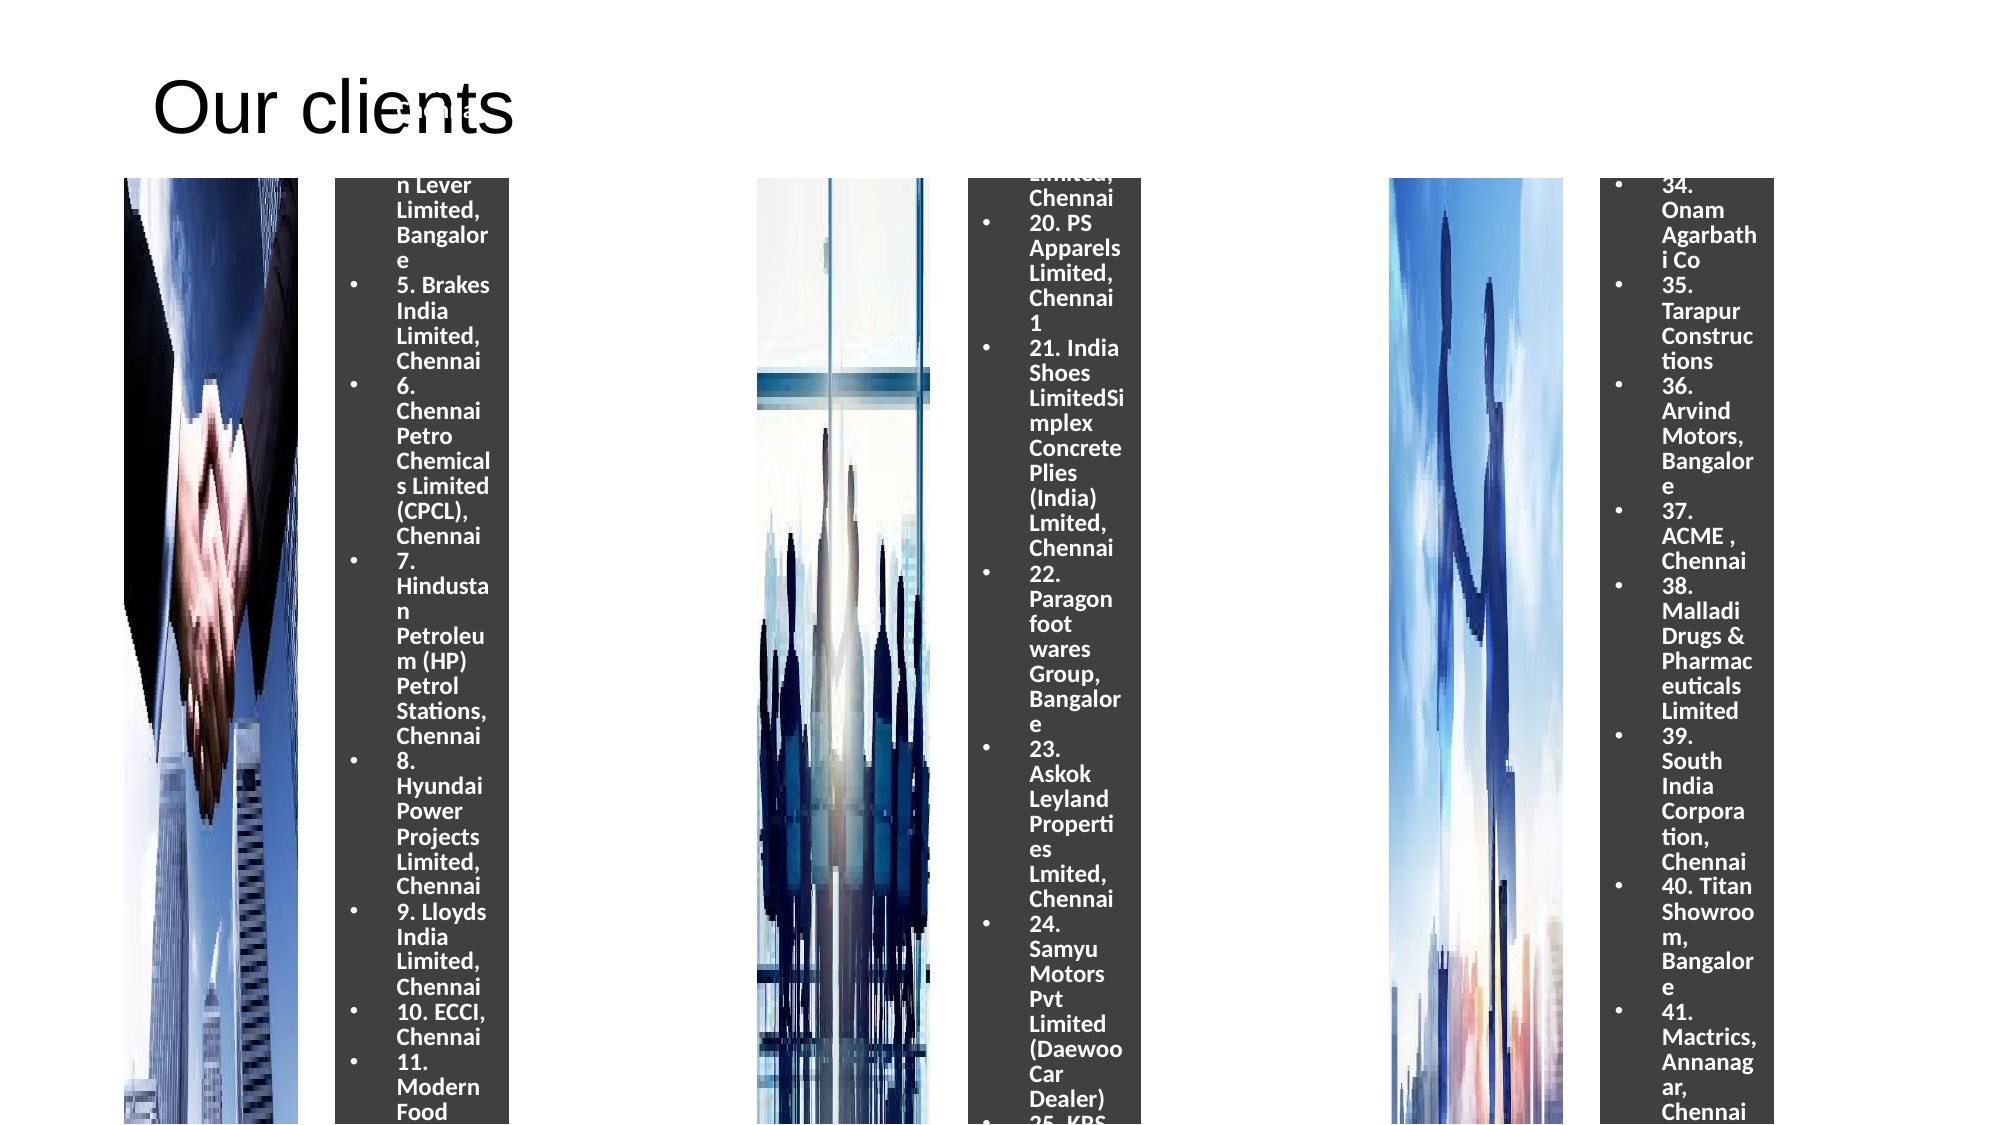

# Our clients
4. Hindustan Lever Limited, Bangalore
5. Brakes India Limited, Chennai
6. Chennai Petro Chemicals Limited (CPCL), Chennai
7. Hindustan Petroleum (HP) Petrol Stations, Chennai
8. Hyundai Power Projects Limited, Chennai
9. Lloyds India Limited, Chennai
10. ECCI, Chennai
21. India Shoes LimitedSimplex Concrete Plies (India) Lmited, Chennai
22. Paragon foot wares Group, Bangalore
23. Askok Leyland Properties Lmited, Chennai
24. Samyu Motors Pvt Limited (Daewoo Car Dealer)
33. Raja Magnetics Limited
34. Onam Agarbathi Co
35. Tarapur Constructions
36. Arvind Motors, Bangalore
37. ACME , Chennai
38. Malladi Drugs & Pharmaceuticals Limited
39. South India Corporation, Chennai
40. Titan Showroom, Bangalore
18. MM Rubber Co. Chennai
19. Joy Foams Limited, Chennai
20. PS Apparels Limited, Chennai1
41. Mactrics, Annanagar, Chennai